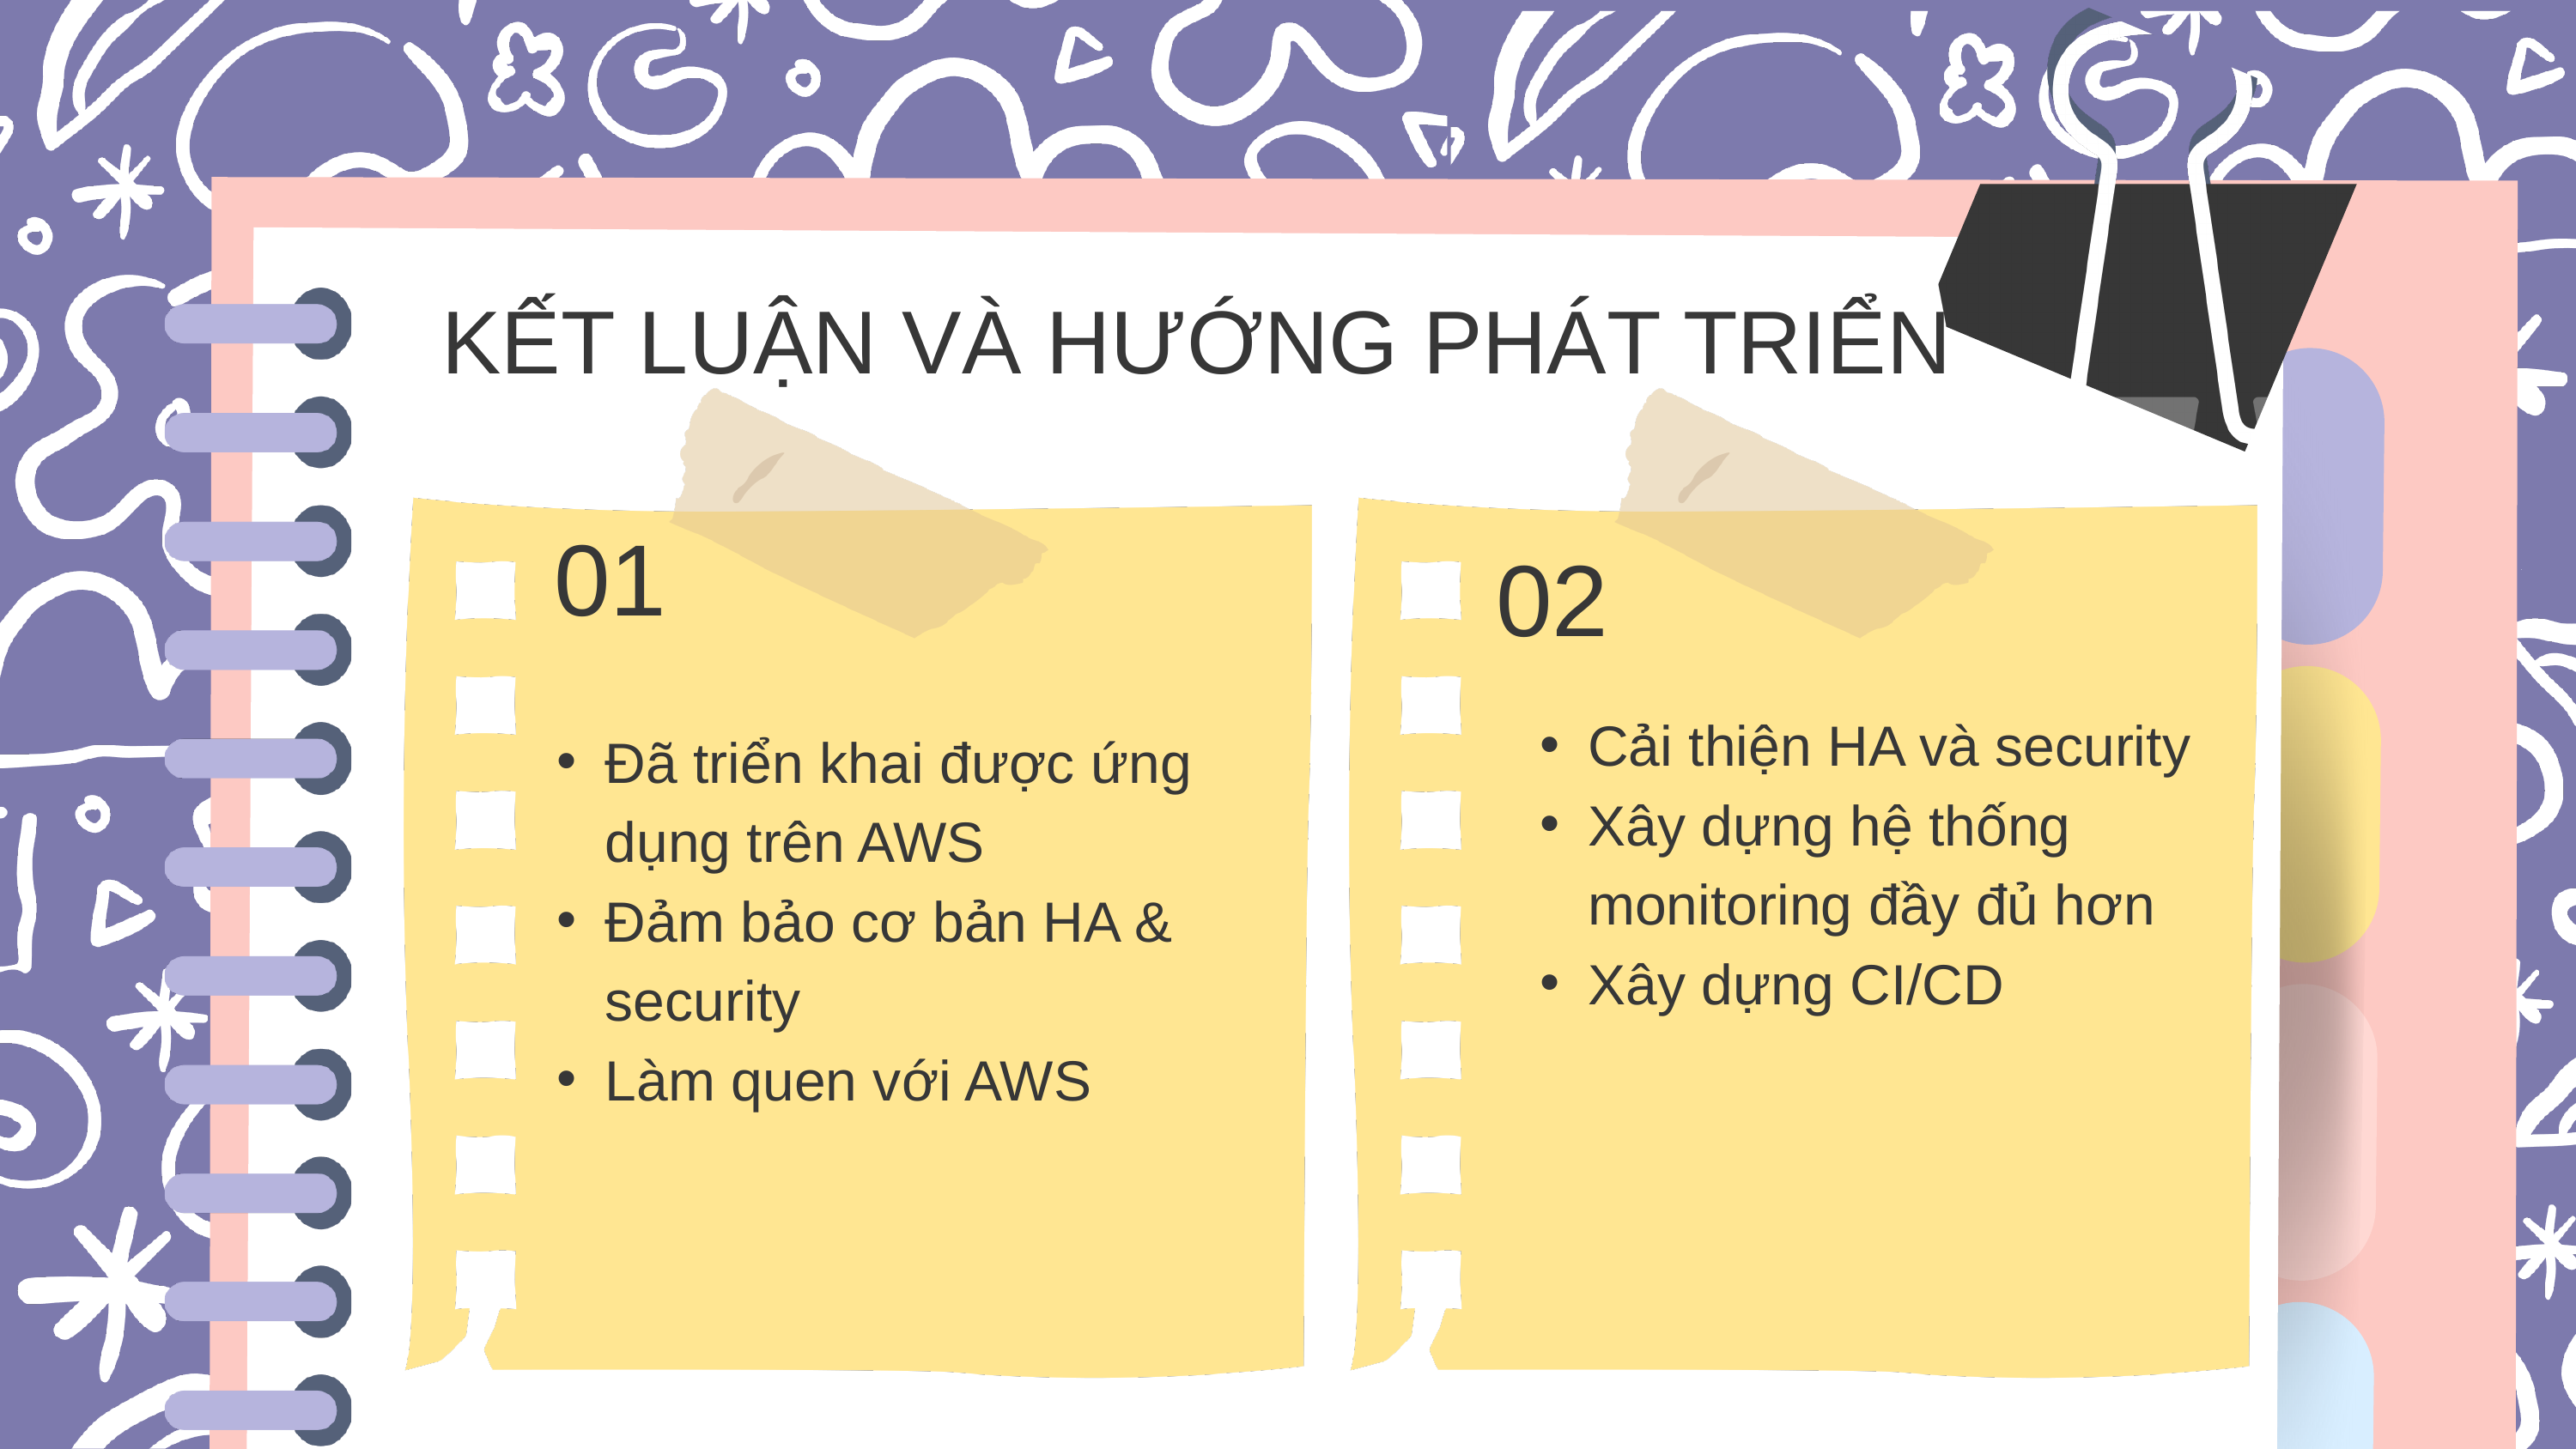

KẾT LUẬN VÀ HƯỚNG PHÁT TRIỂN

01
02
Cải thiện HA và security
Xây dựng hệ thống monitoring đầy đủ hơn
Xây dựng CI/CD
Đã triển khai được ứng dụng trên AWS
Đảm bảo cơ bản HA & security
Làm quen với AWS